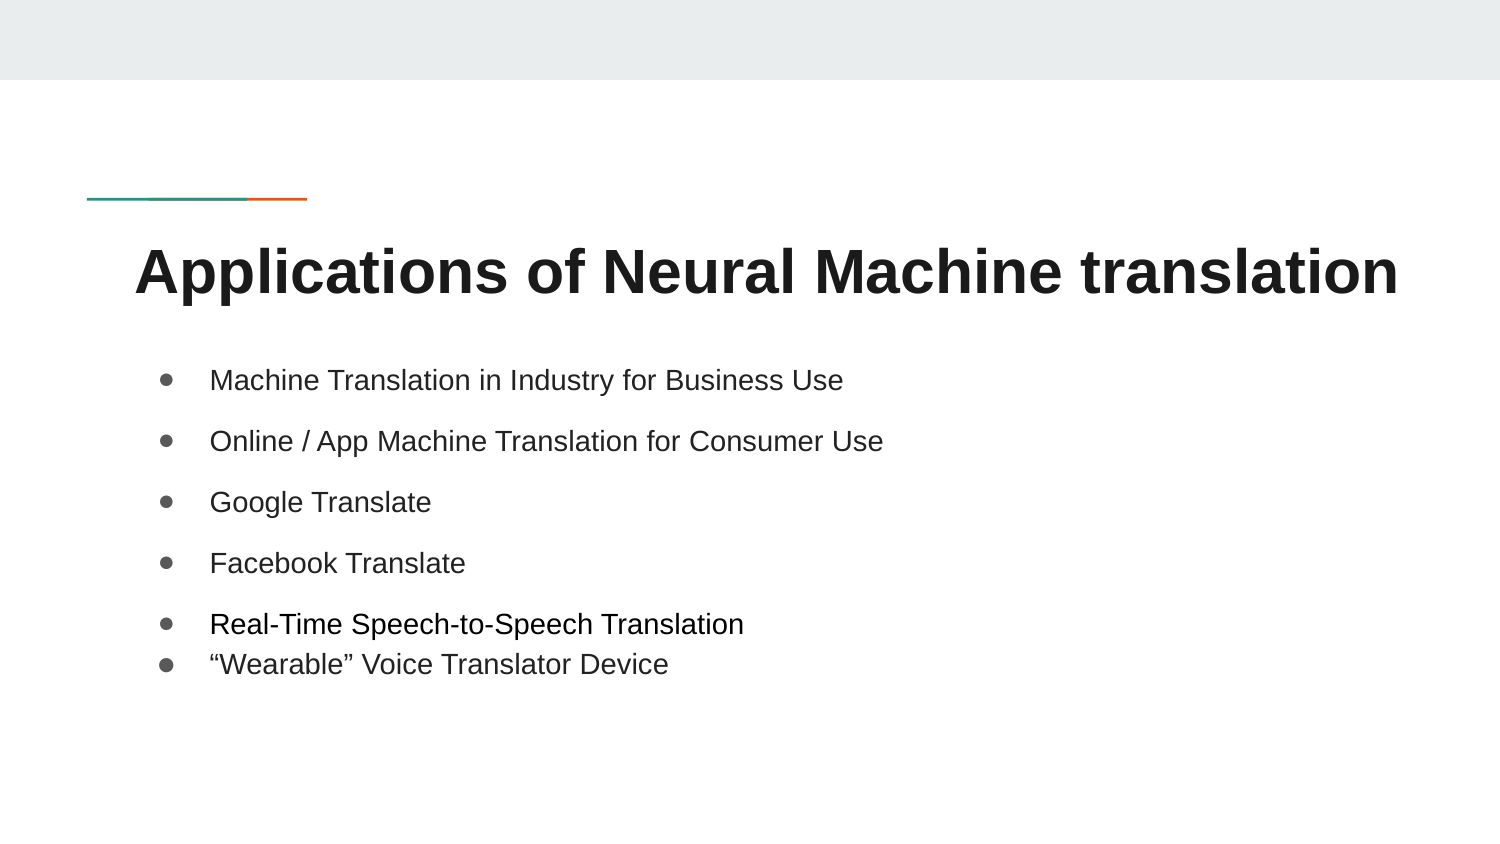

# Applications of Neural Machine translation
Machine Translation in Industry for Business Use
Online / App Machine Translation for Consumer Use
Google Translate
Facebook Translate
Real-Time Speech-to-Speech Translation
“Wearable” Voice Translator Device